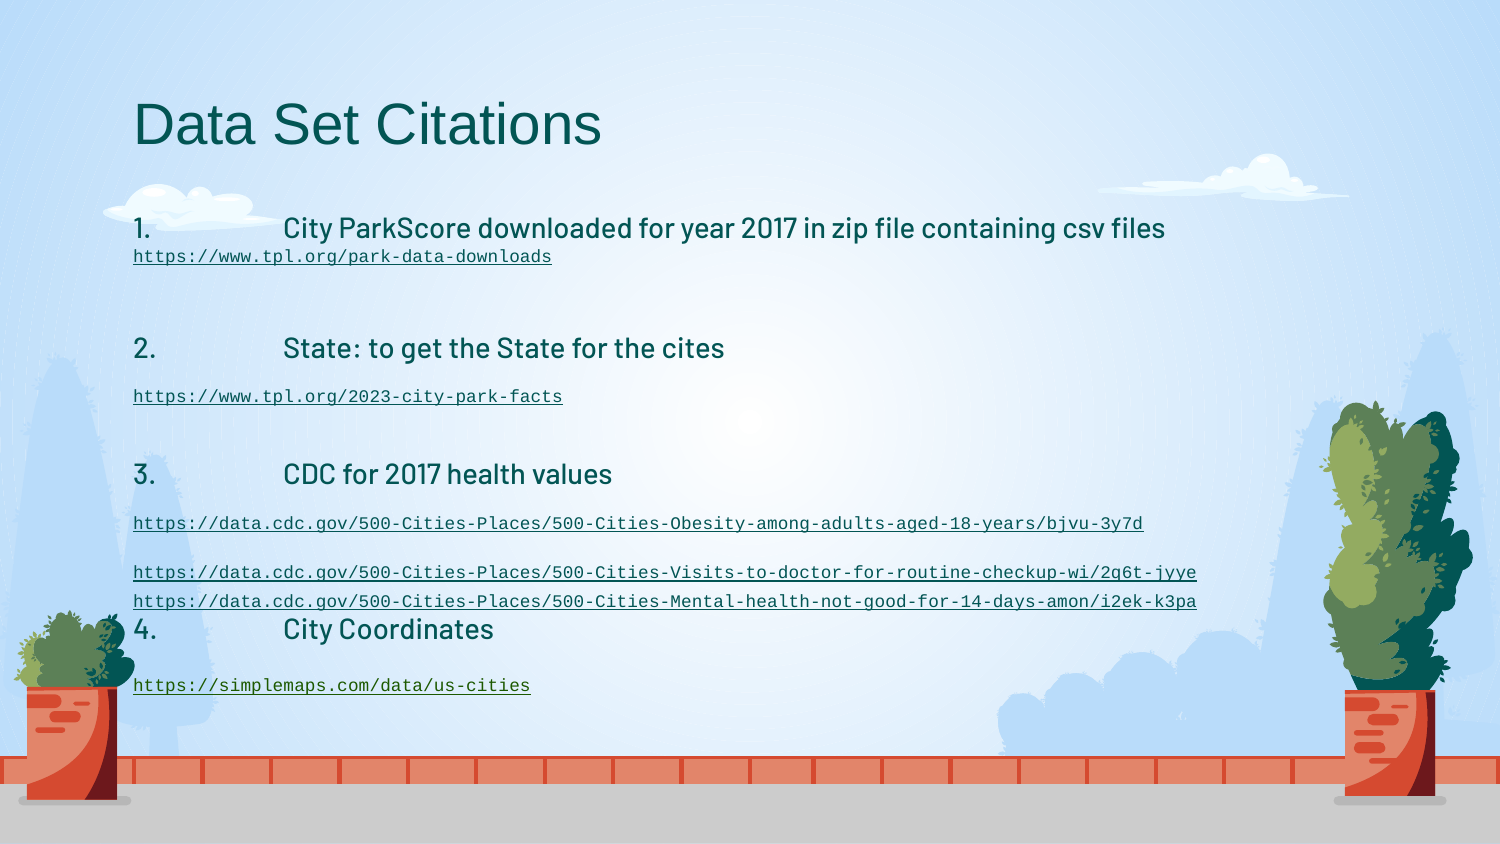

# Data Set Citations

1.	City ParkScore downloaded for year 2017 in zip file containing csv files https://www.tpl.org/park-data-downloads

2.	State: to get the State for the cites
https://www.tpl.org/2023-city-park-facts

3.	CDC for 2017 health values
https://data.cdc.gov/500-Cities-Places/500-Cities-Obesity-among-adults-aged-18-years/bjvu-3y7d
https://data.cdc.gov/500-Cities-Places/500-Cities-Visits-to-doctor-for-routine-checkup-wi/2q6t-jyye
https://data.cdc.gov/500-Cities-Places/500-Cities-Mental-health-not-good-for-14-days-amon/i2ek-k3pa
4.	City Coordinates
https://simplemaps.com/data/us-cities